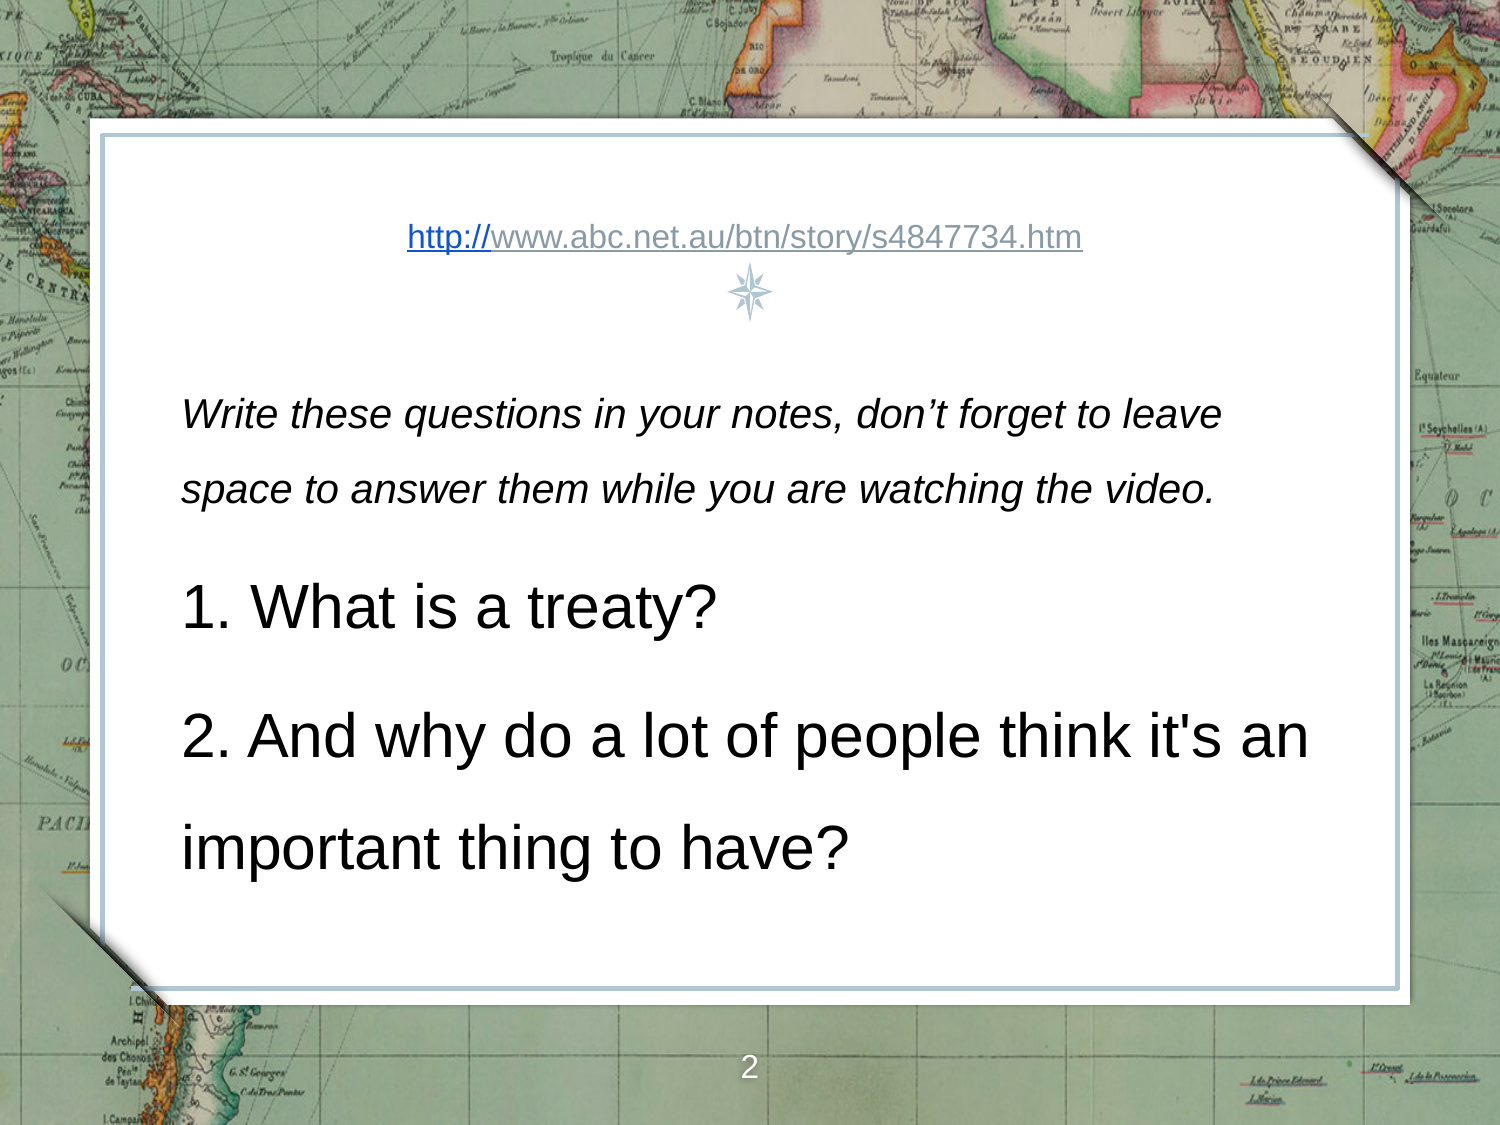

# http://www.abc.net.au/btn/story/s4847734.htm
Write these questions in your notes, don’t forget to leave space to answer them while you are watching the video.
1. What is a treaty?
2. And why do a lot of people think it's an important thing to have?
2